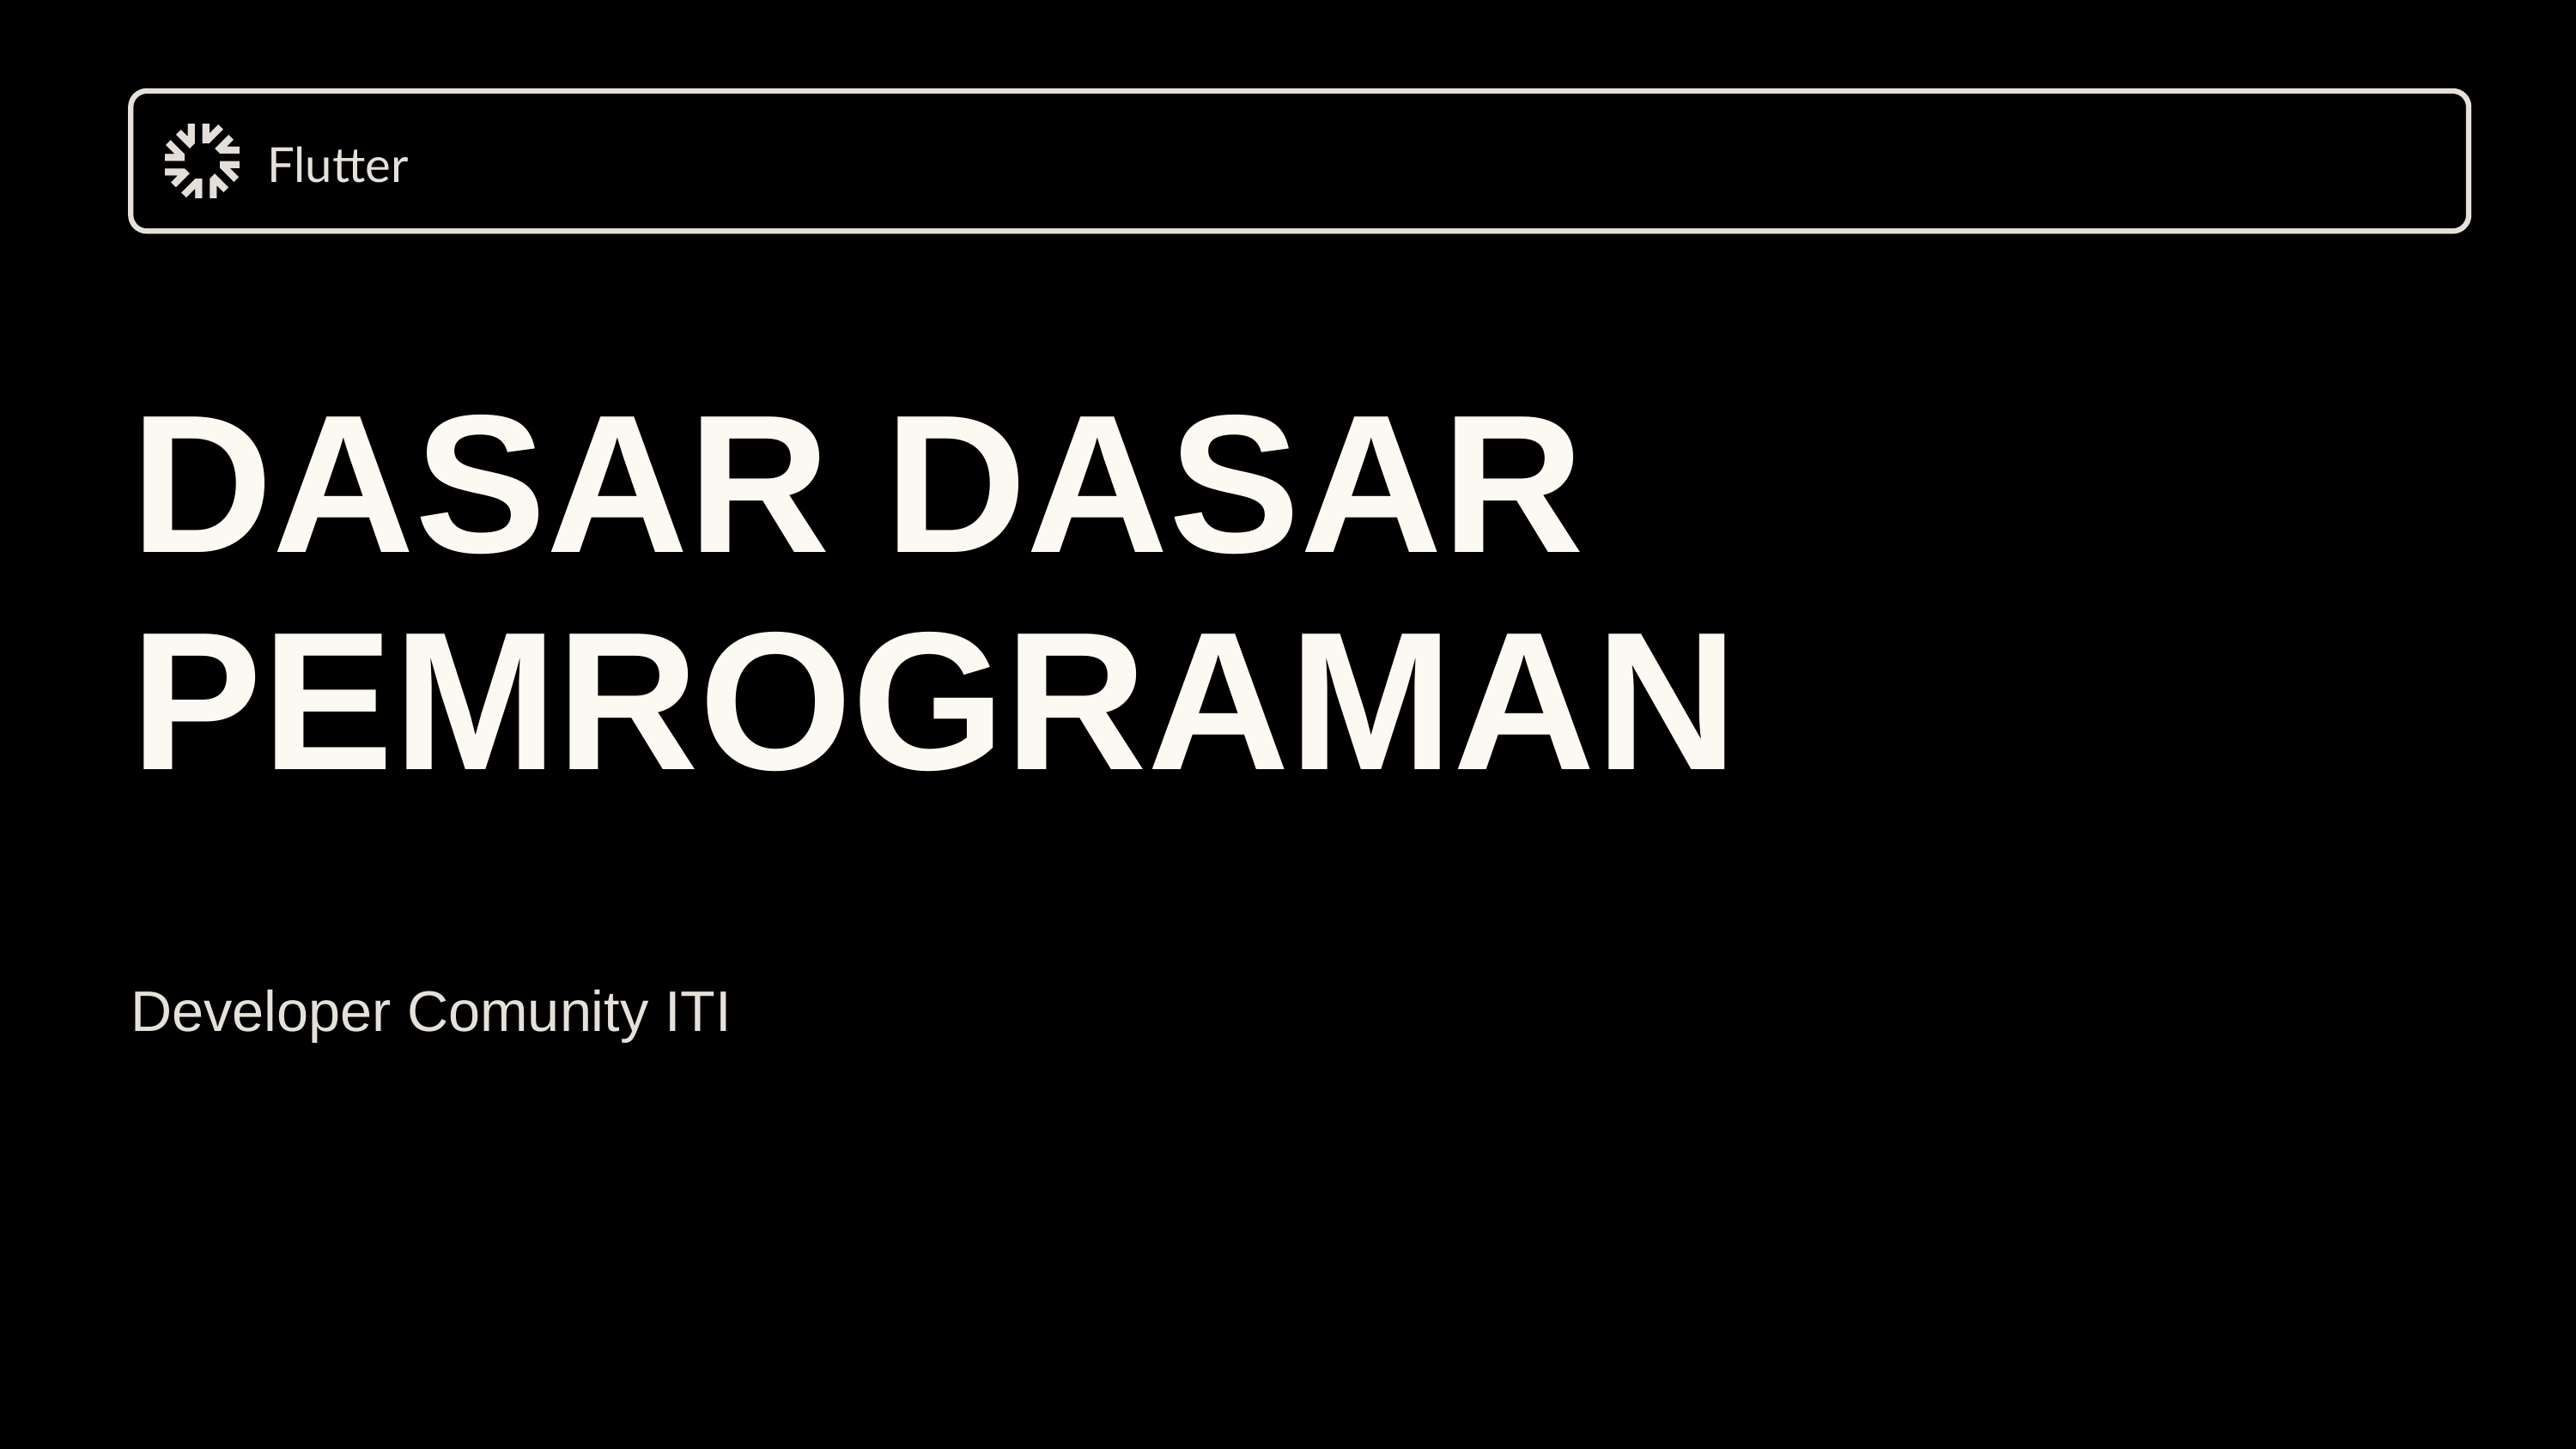

Flutter
DASAR DASAR PEMROGRAMAN
Developer Comunity ITI